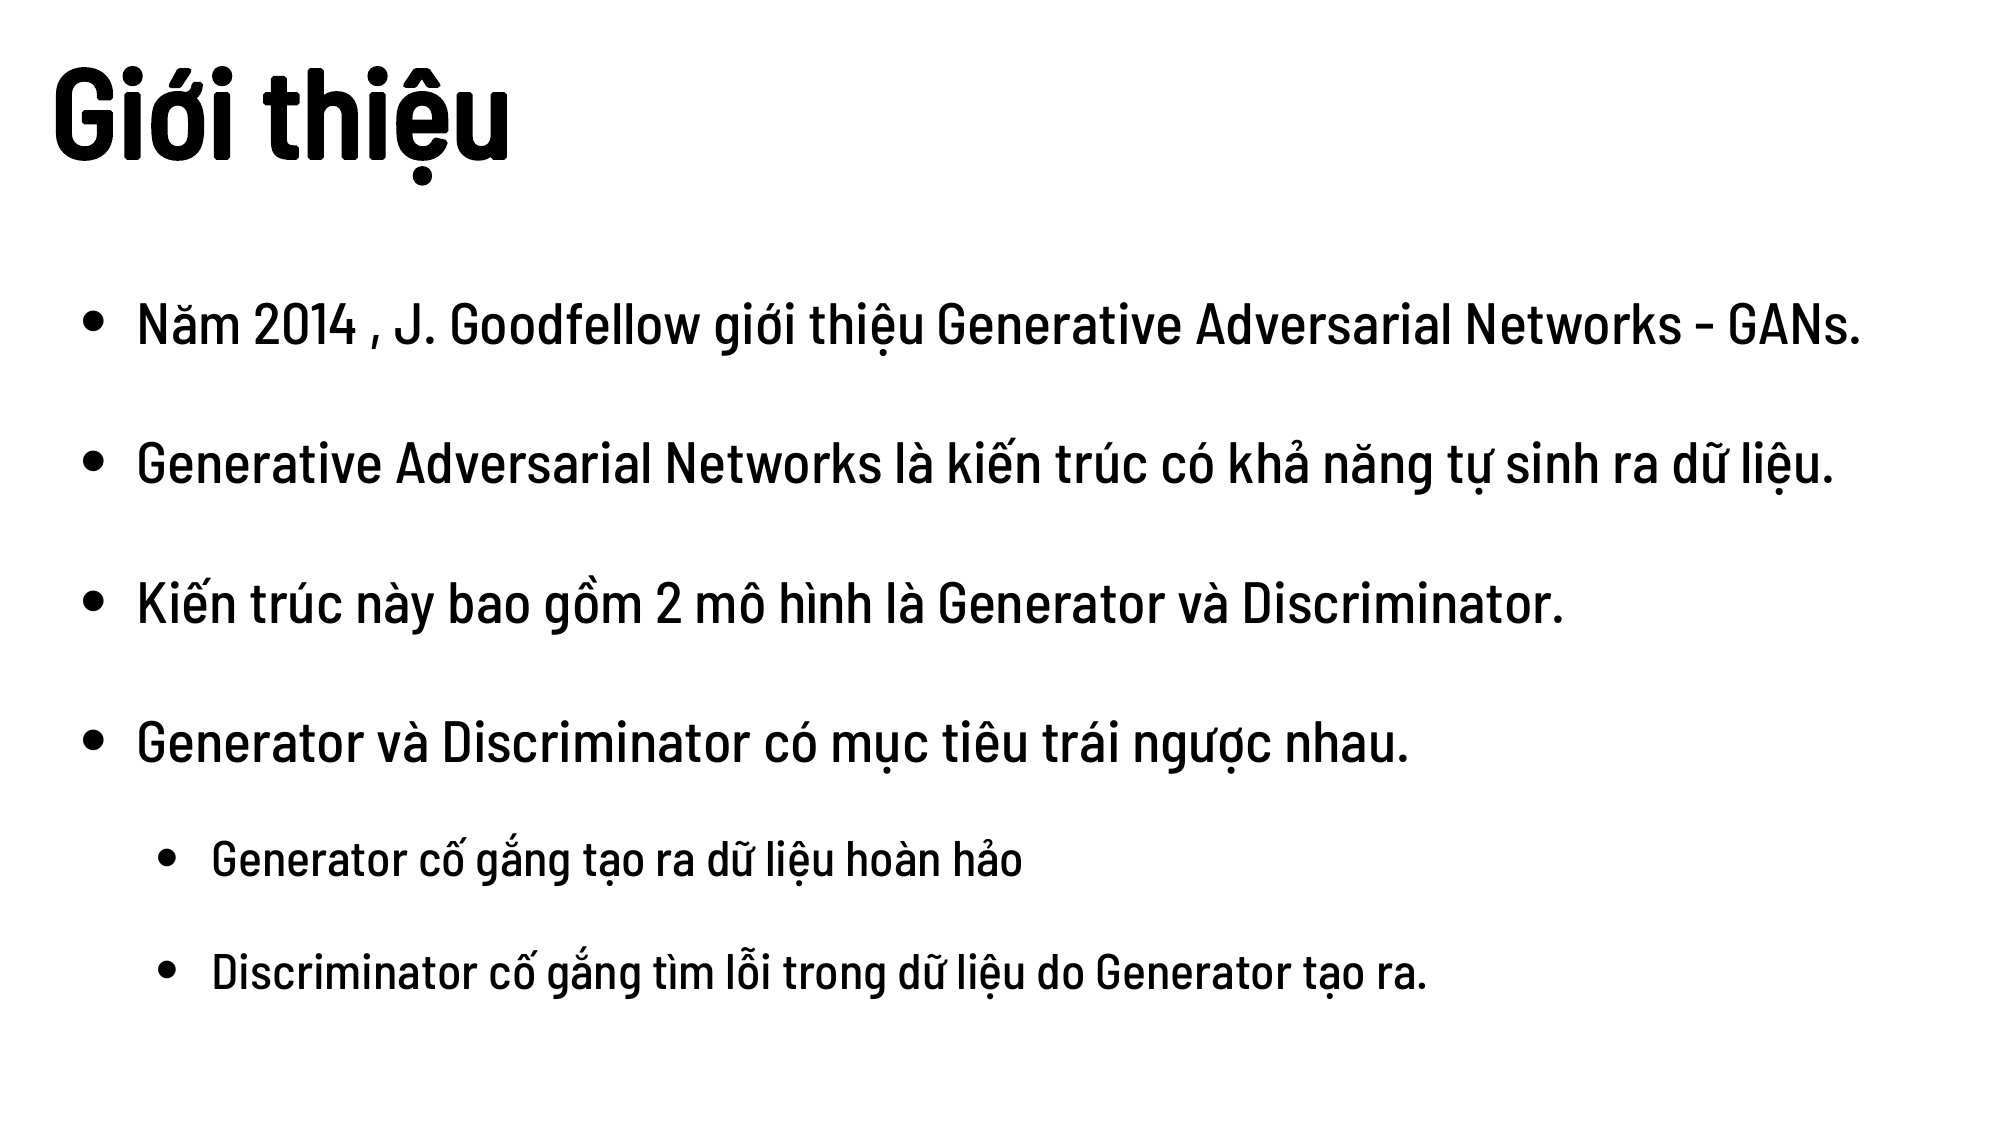

# Giới thiệu
Năm 2014 , J. Goodfellow giới thiệu Generative Adversarial Networks - GANs.
Generative Adversarial Networks là kiến trúc có khả năng tự sinh ra dữ liệu.
Kiến trúc này bao gồm 2 mô hình là Generator và Discriminator.
Generator và Discriminator có mục tiêu trái ngược nhau.
Generator cố gắng tạo ra dữ liệu hoàn hảo
Discriminator cố gắng tìm lỗi trong dữ liệu do Generator tạo ra.